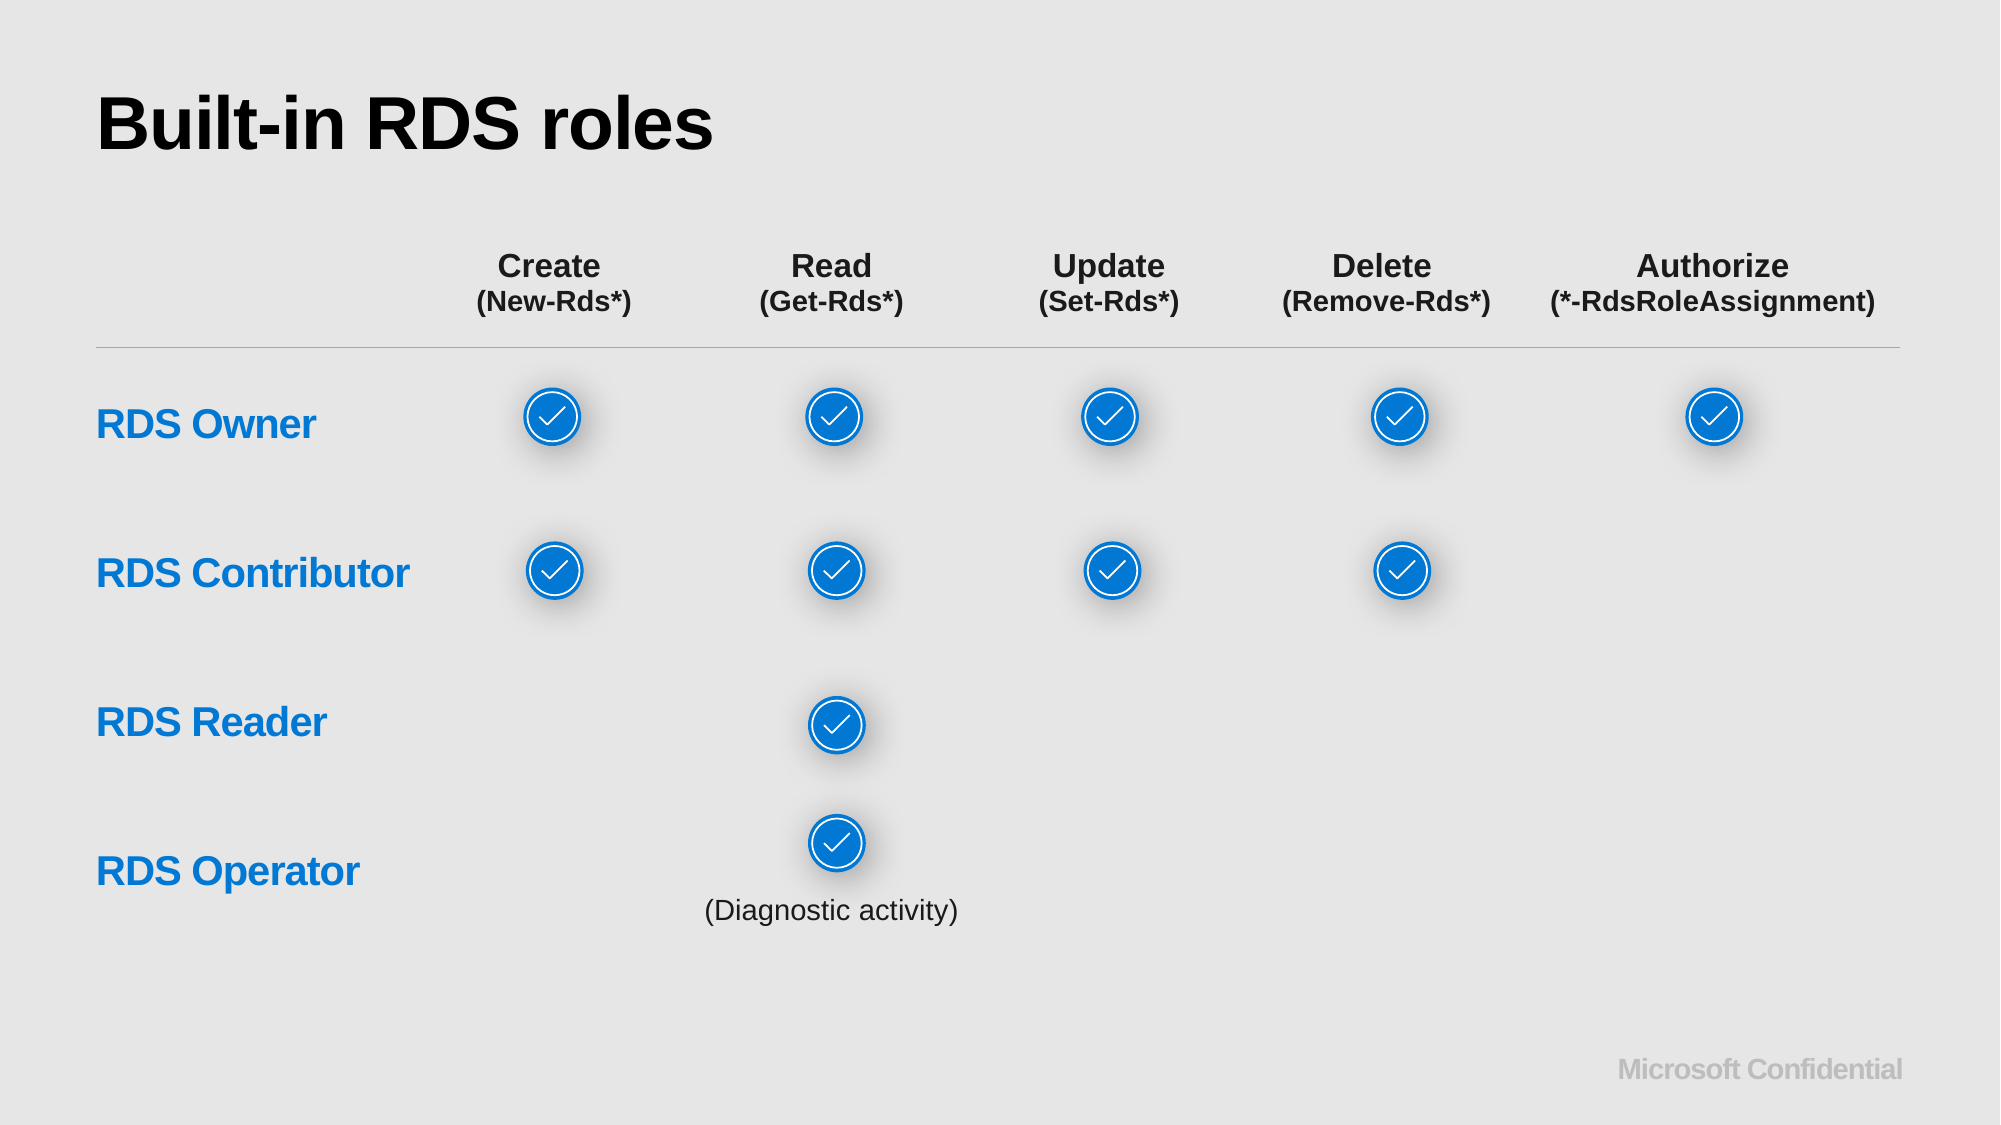

# Built-in RDS roles
|  | Create (New-Rds\*) | Read (Get-Rds\*) | Update (Set-Rds\*) | Delete (Remove-Rds\*) | Authorize (\*-RdsRoleAssignment) |
| --- | --- | --- | --- | --- | --- |
| RDS Owner |  | ✓ | ✓ | ✓ | ✓ |
| RDS Contributor |  | ✓ | ✓ | ✓ |  |
| RDS Reader |  | ✓ |  |  |  |
| RDS Operator |  | ✓ (Diagnostic activity) |  |  |  |

Microsoft Confidential